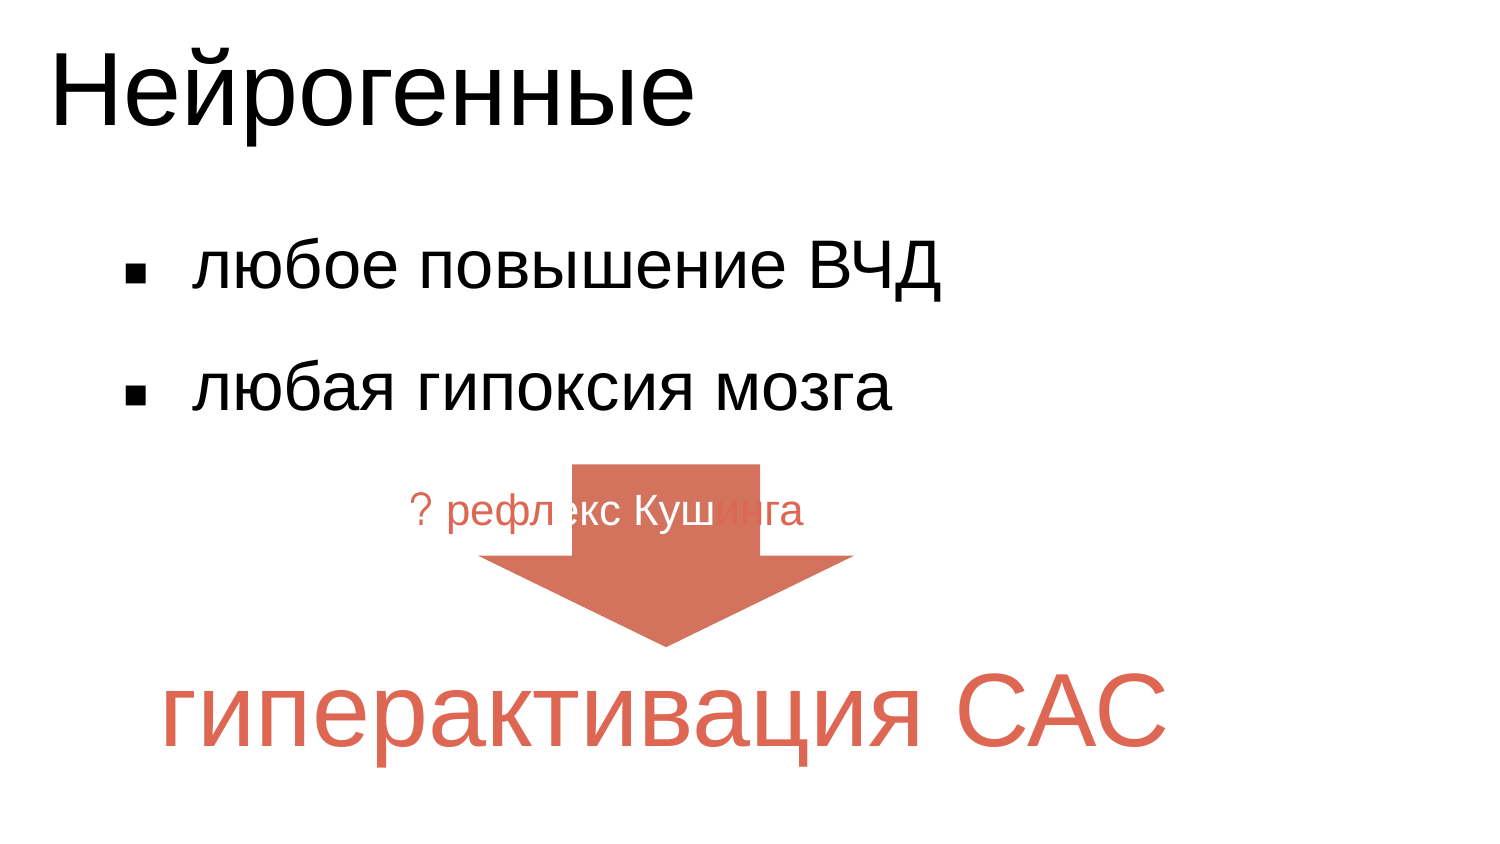

Нейрогенные
любое повышение ВЧД
любая гипоксия мозга

? рефлекс Кушинга
гиперактивация САС